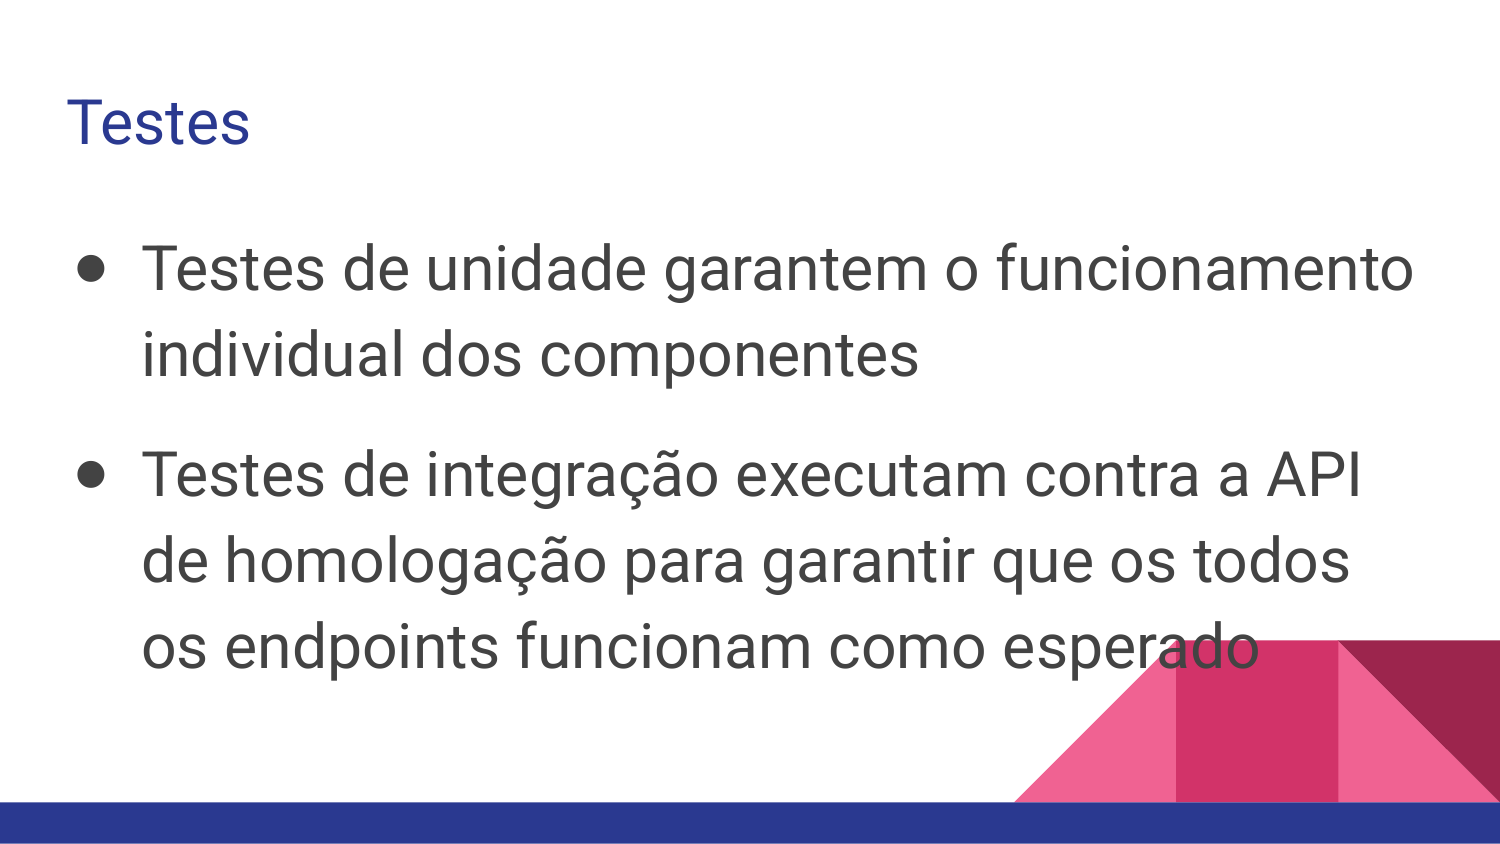

# Testes
Testes de unidade garantem o funcionamento individual dos componentes
Testes de integração executam contra a API de homologação para garantir que os todos os endpoints funcionam como esperado